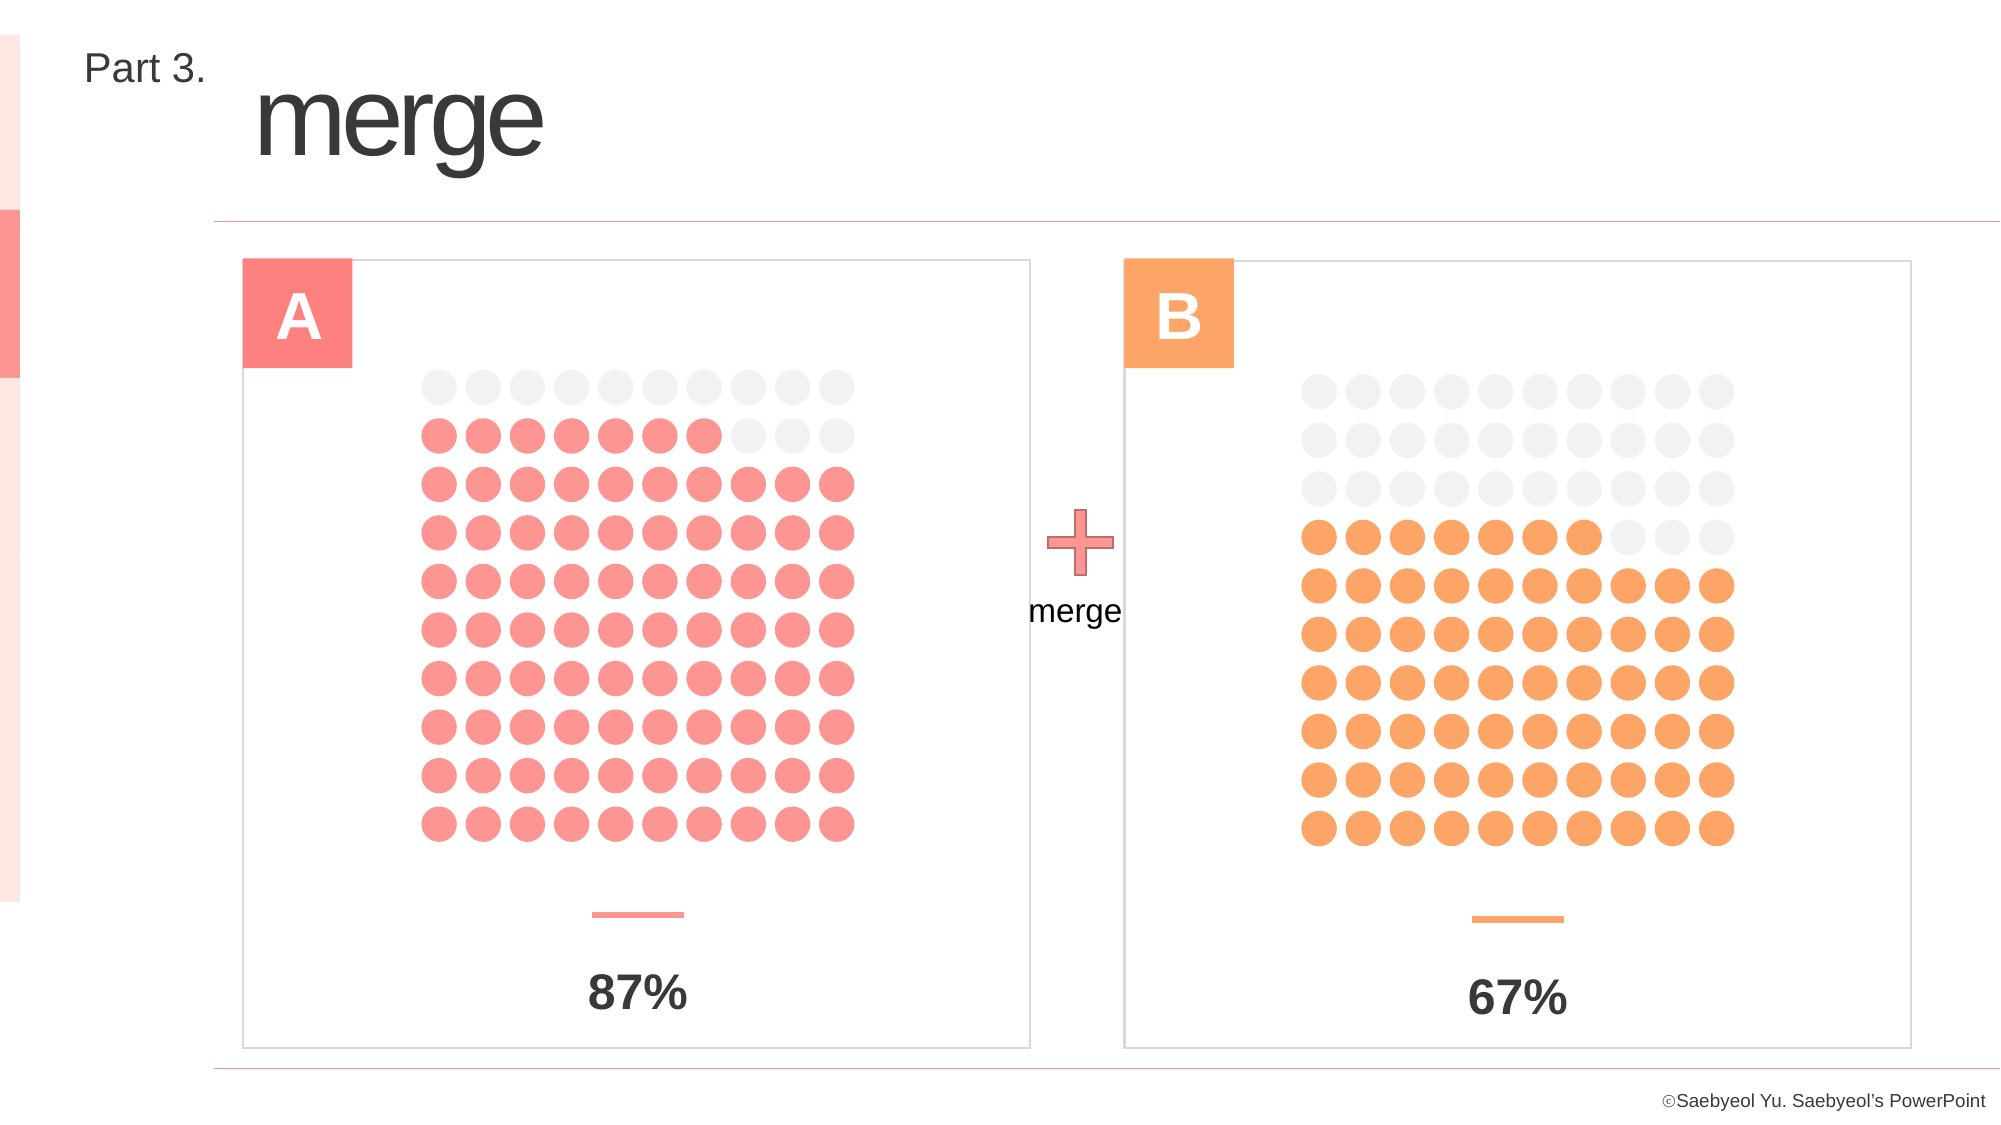

Part 3.

merge

A

B

67%

merge

87%